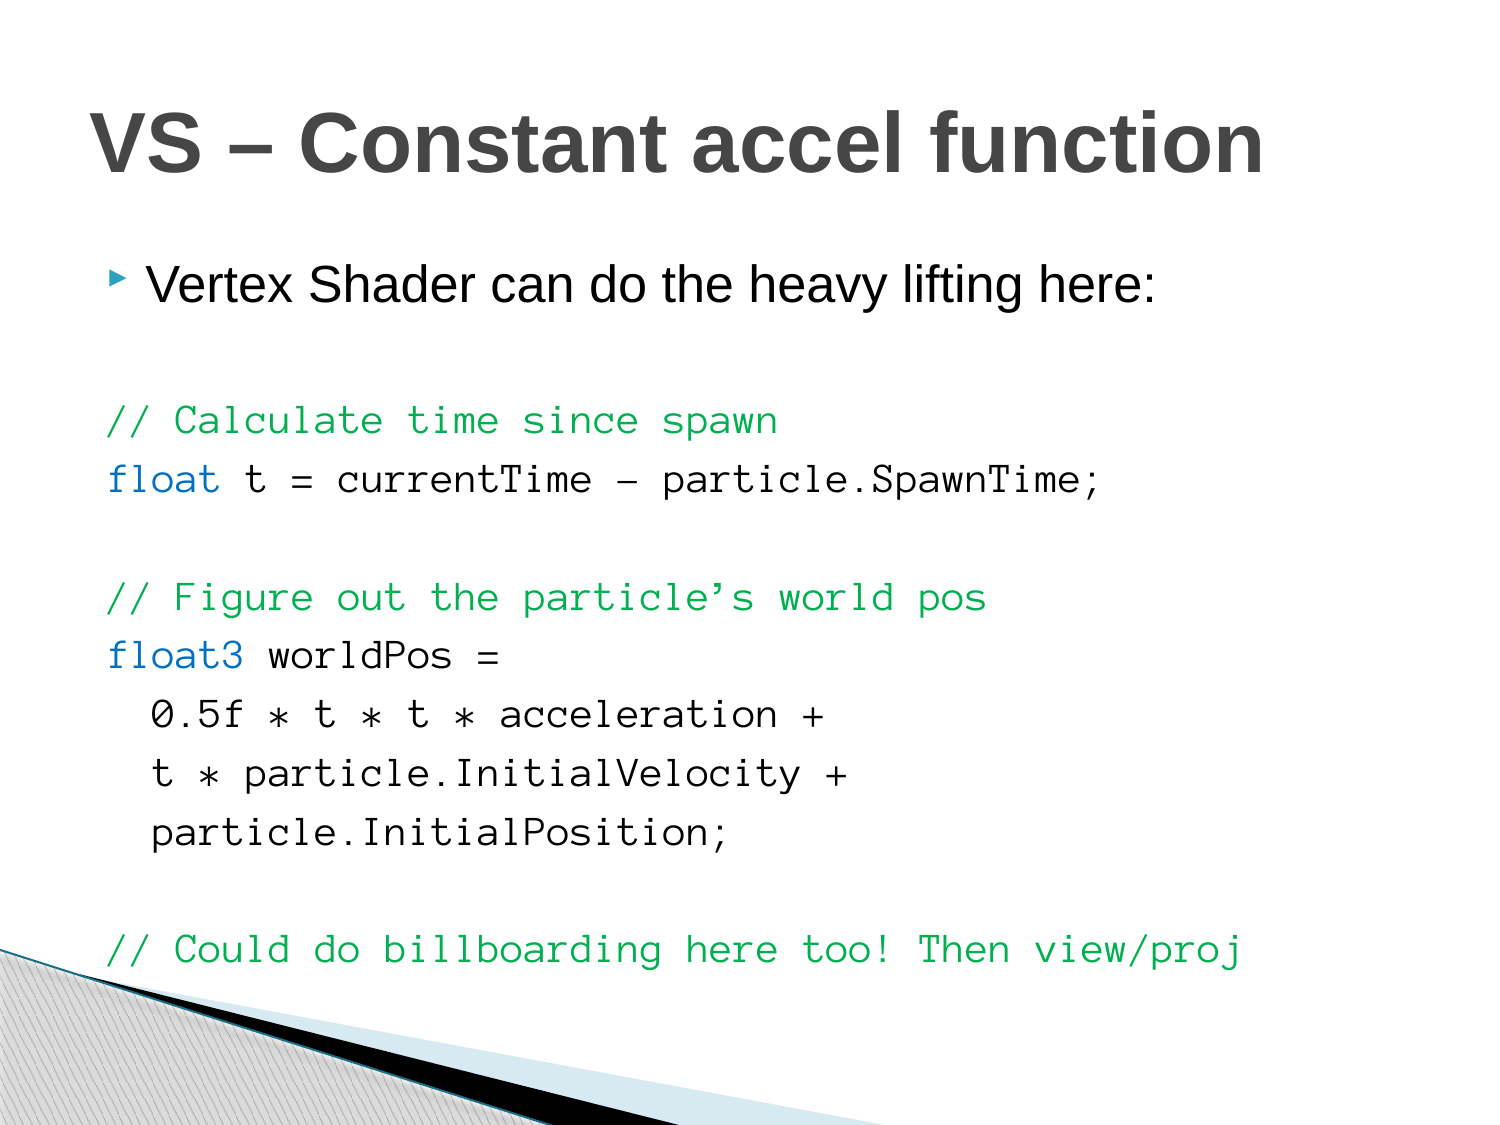

# VS – Constant accel function
Vertex Shader can do the heavy lifting here:

// Calculate time since spawn
float t = currentTime – particle.SpawnTime;

// Figure out the particle’s world pos
float3 worldPos =
  0.5f * t * t * acceleration +
  t * particle.InitialVelocity +
  particle.InitialPosition;

// Could do billboarding here too! Then view/proj